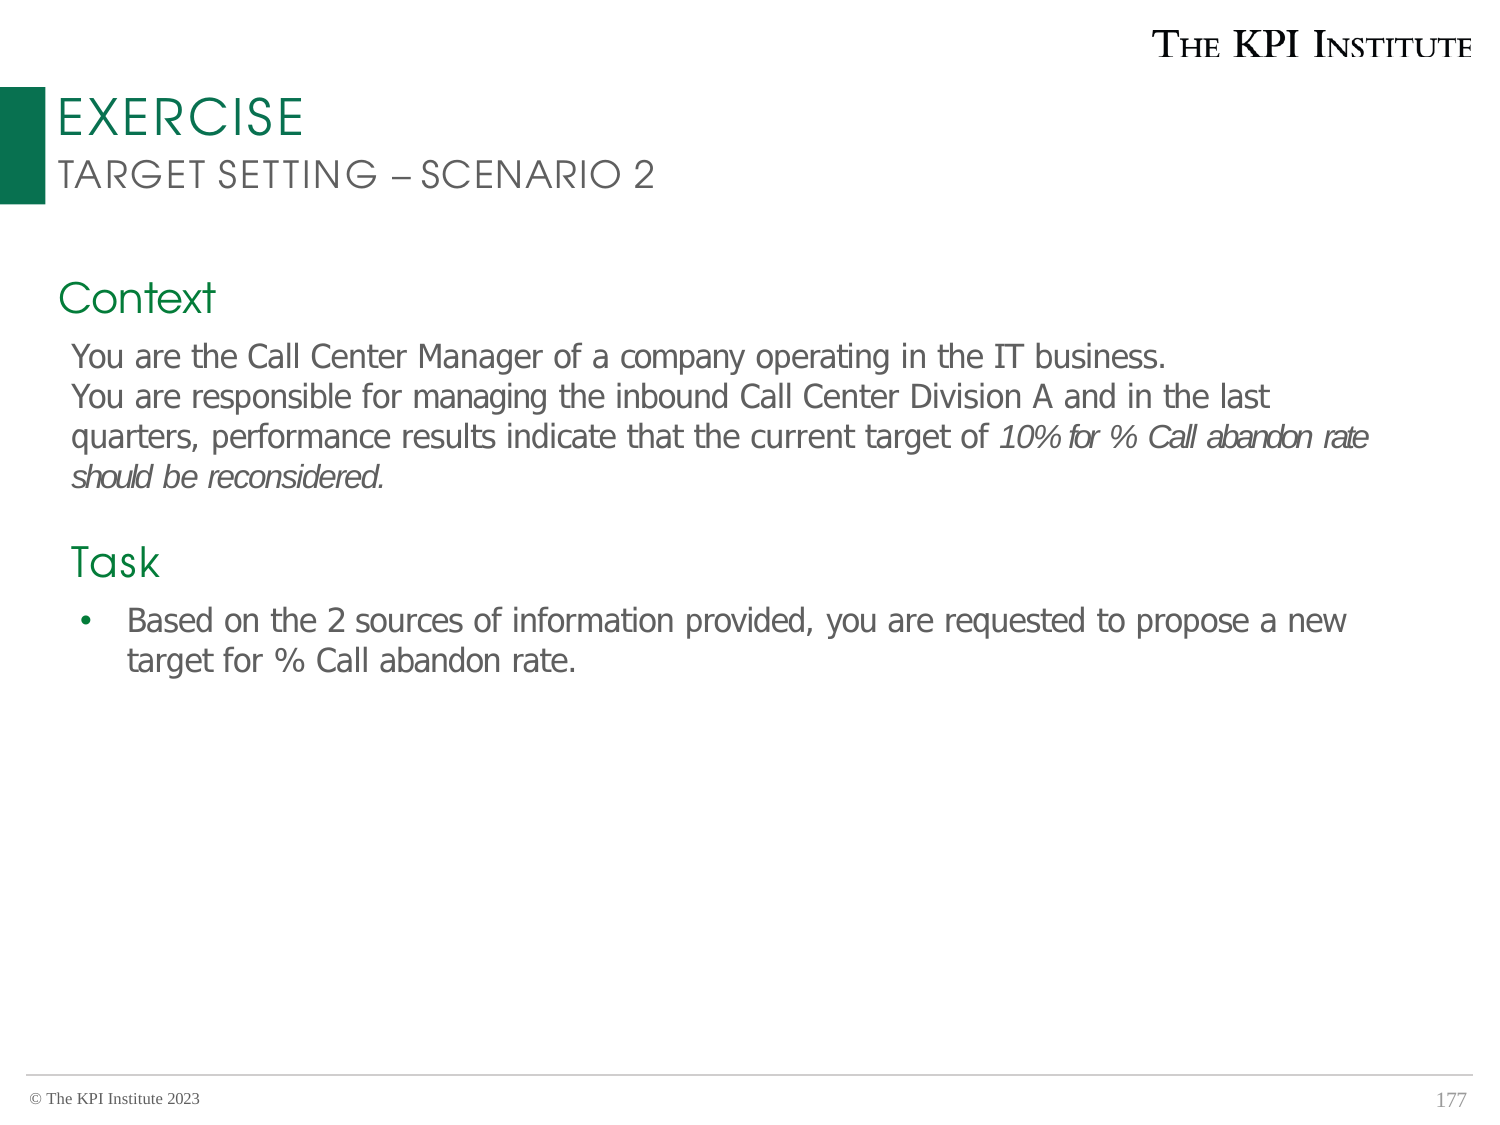

# EXERCISE
TARGET SETTING – SCENARIO 2
Context
You are the Call Center Manager of a company operating in the IT business.
You are responsible for managing the inbound Call Center Division A and in the last quarters, performance results indicate that the current target of 10% for % Call abandon rate should be reconsidered.

Task
Based on the 2 sources of information provided, you are requested to propose a new target for % Call abandon rate.
177
© The KPI Institute 2023